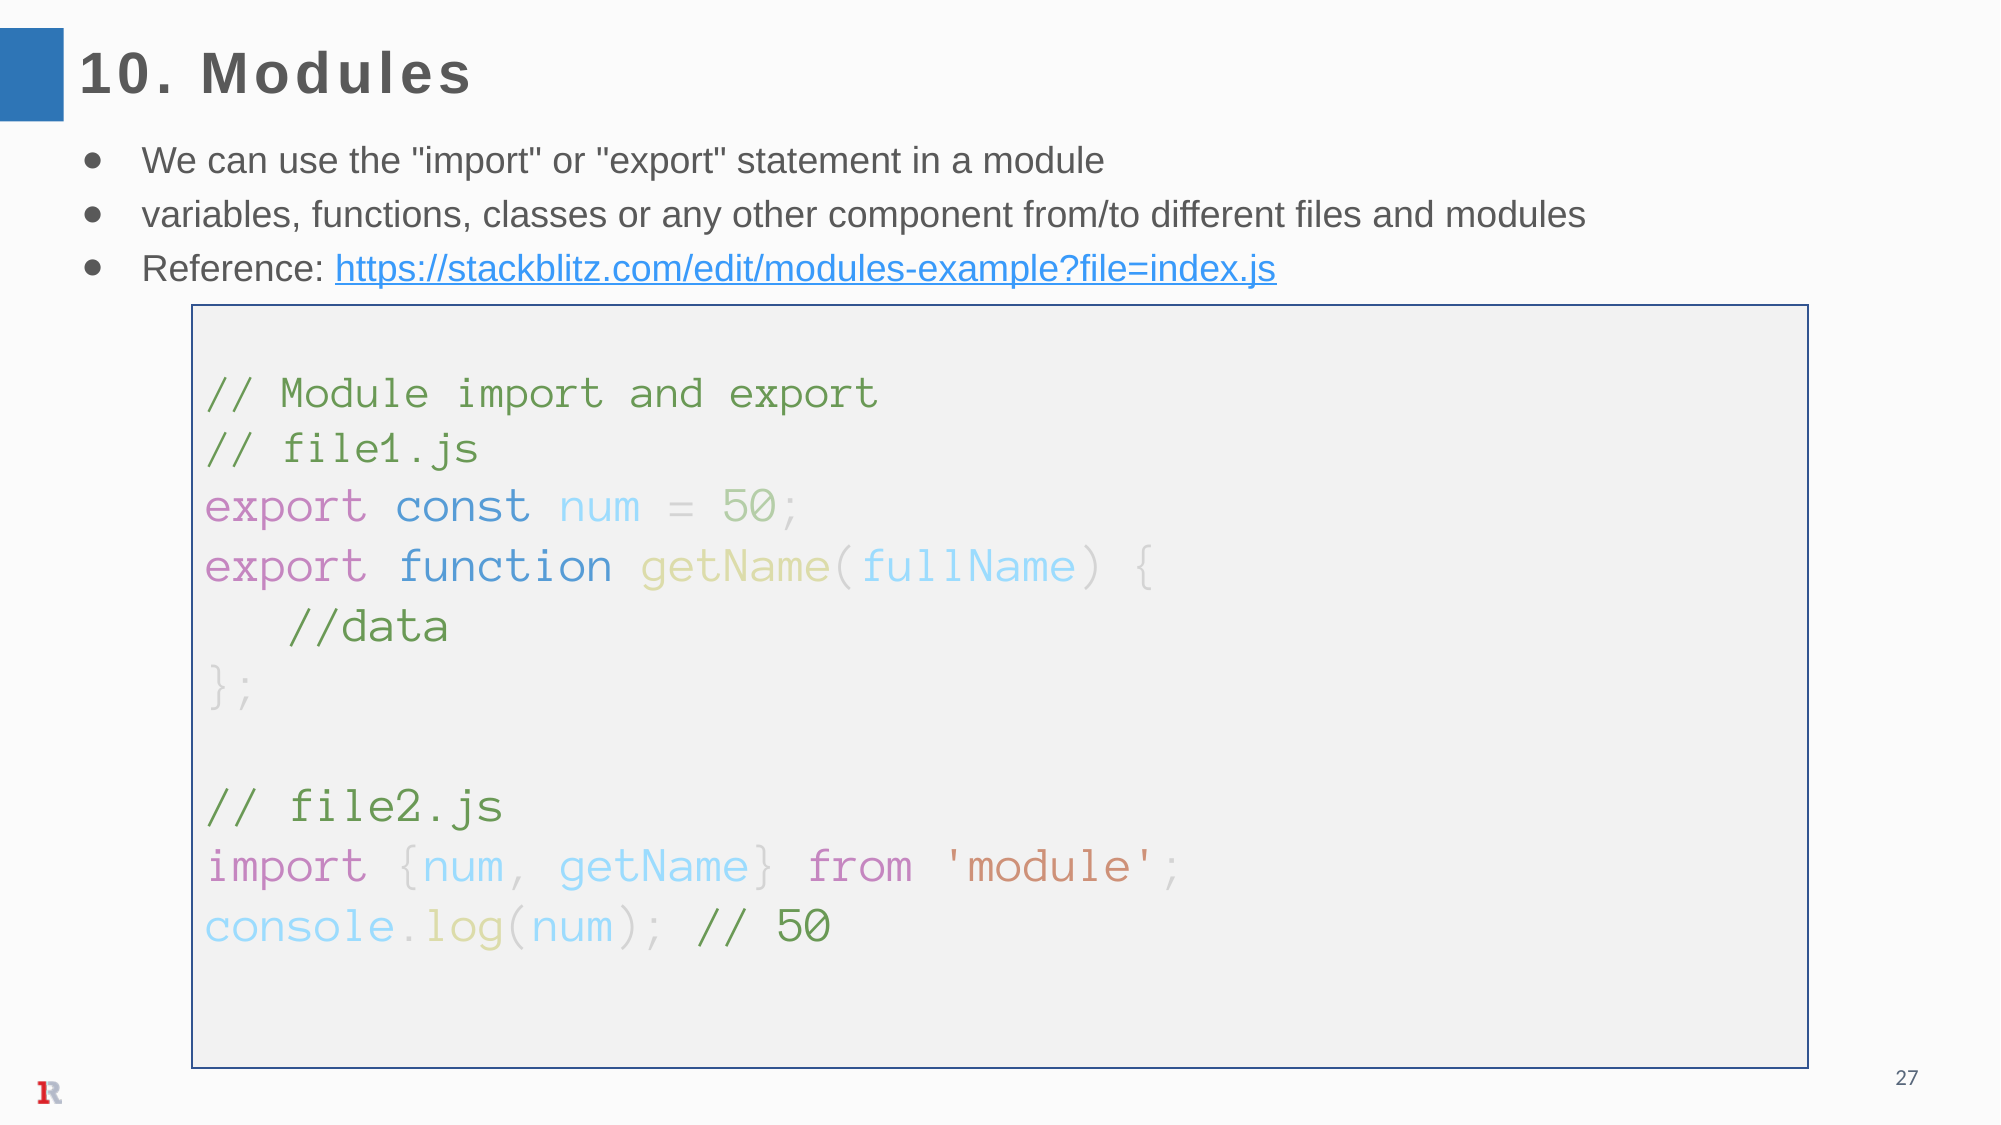

10. Modules
We can use the "import" or "export" statement in a module
variables, functions, classes or any other component from/to different files and modules
Reference: https://stackblitz.com/edit/modules-example?file=index.js

// Module import and export
// file1.js
export const num = 50;
export function getName(fullName) {
   //data
};

// file2.js
import {num, getName} from 'module';
console.log(num); // 50